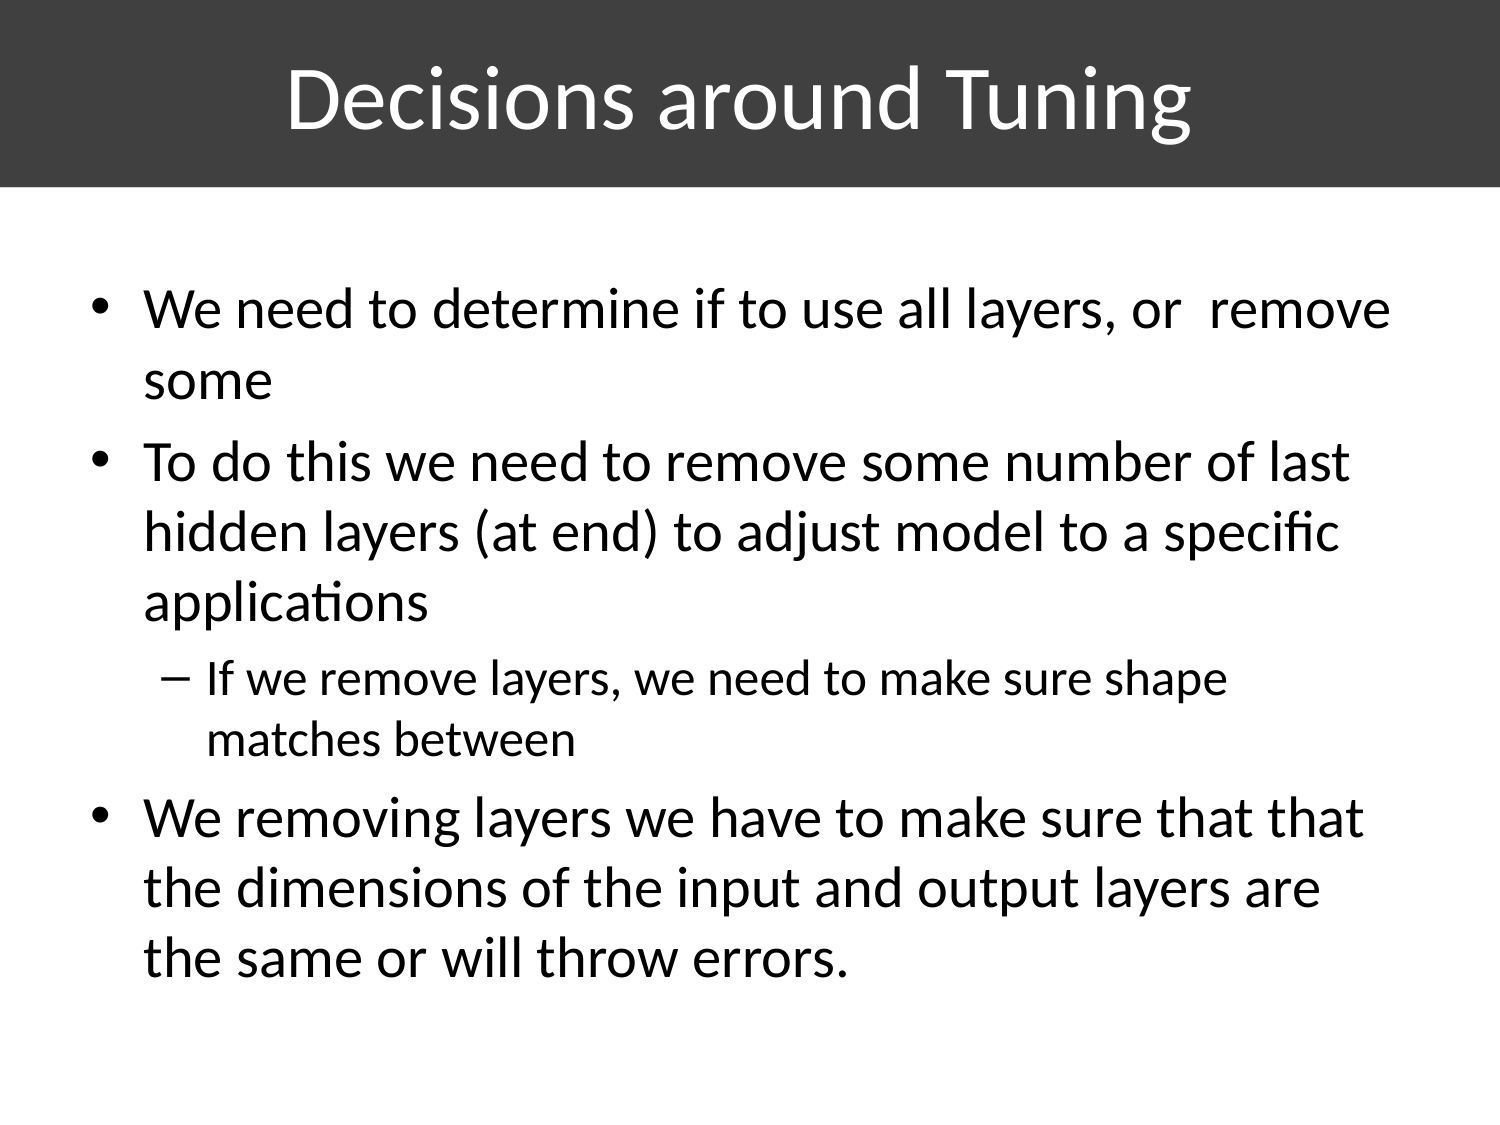

# Decisions around Tuning
We need to determine if to use all layers, or  remove some
To do this we need to remove some number of last hidden layers (at end) to adjust model to a specific applications
If we remove layers, we need to make sure shape matches between
We removing layers we have to make sure that that the dimensions of the input and output layers are the same or will throw errors.